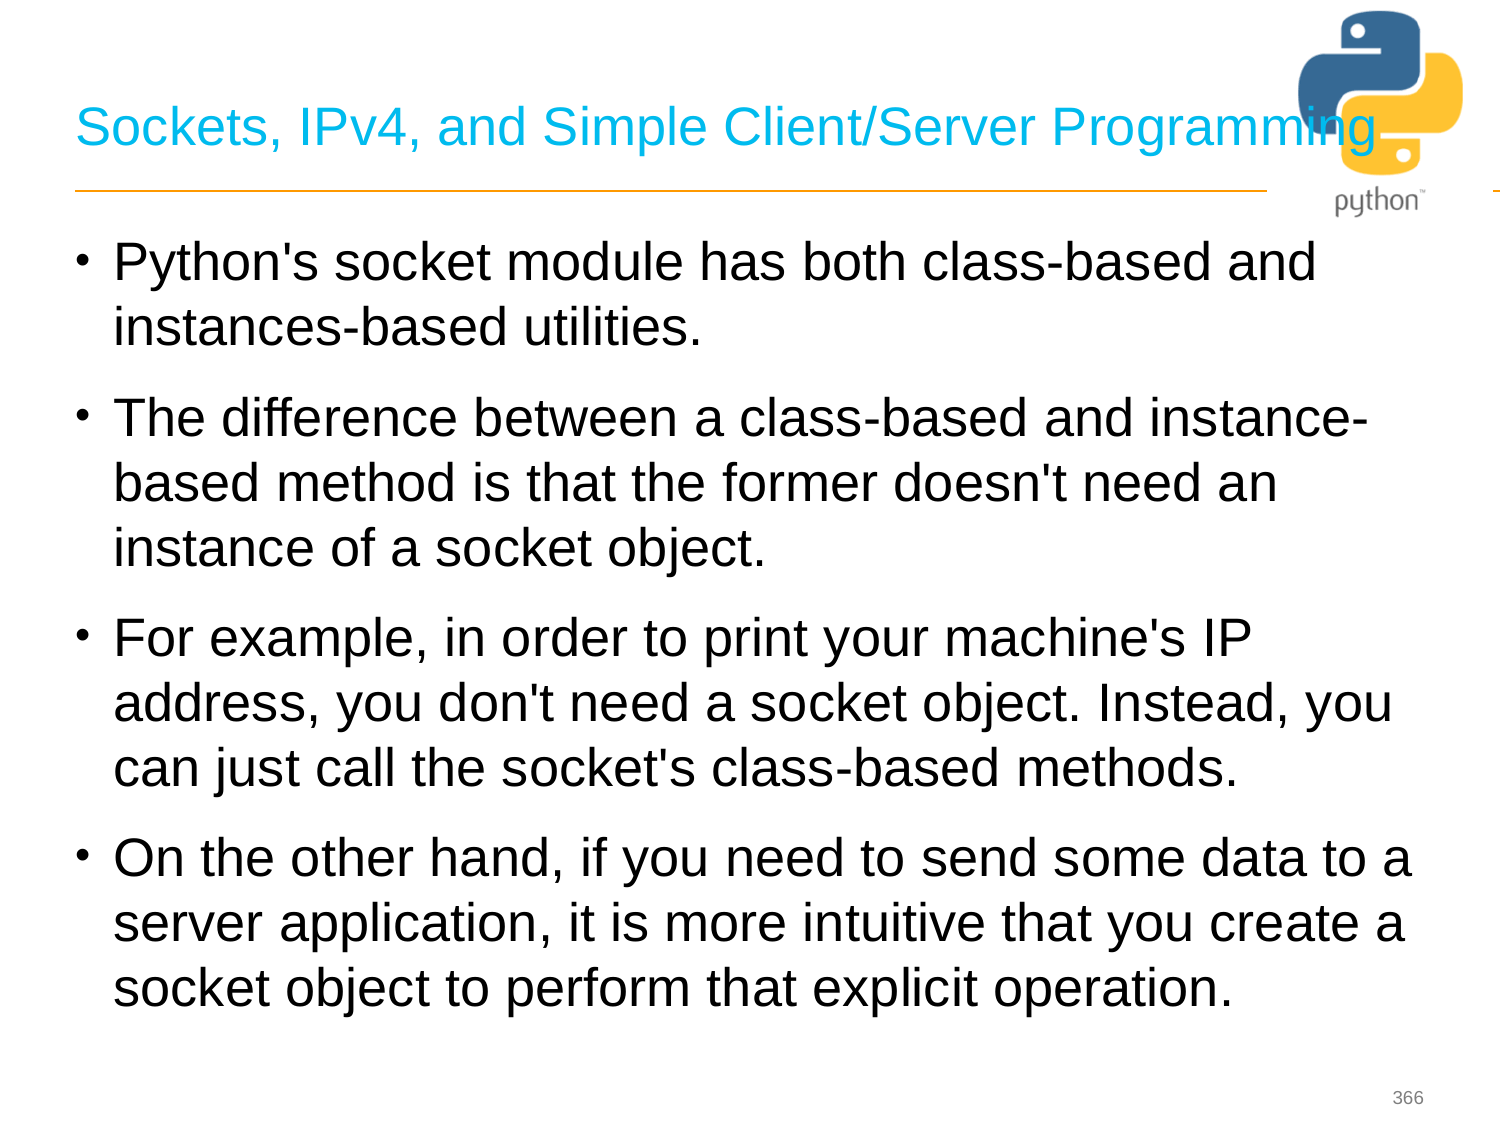

# Sockets, IPv4, and Simple Client/Server Programming
Python's socket module has both class-based and instances-based utilities.
The difference between a class-based and instance-based method is that the former doesn't need an instance of a socket object.
For example, in order to print your machine's IP address, you don't need a socket object. Instead, you can just call the socket's class-based methods.
On the other hand, if you need to send some data to a server application, it is more intuitive that you create a socket object to perform that explicit operation.